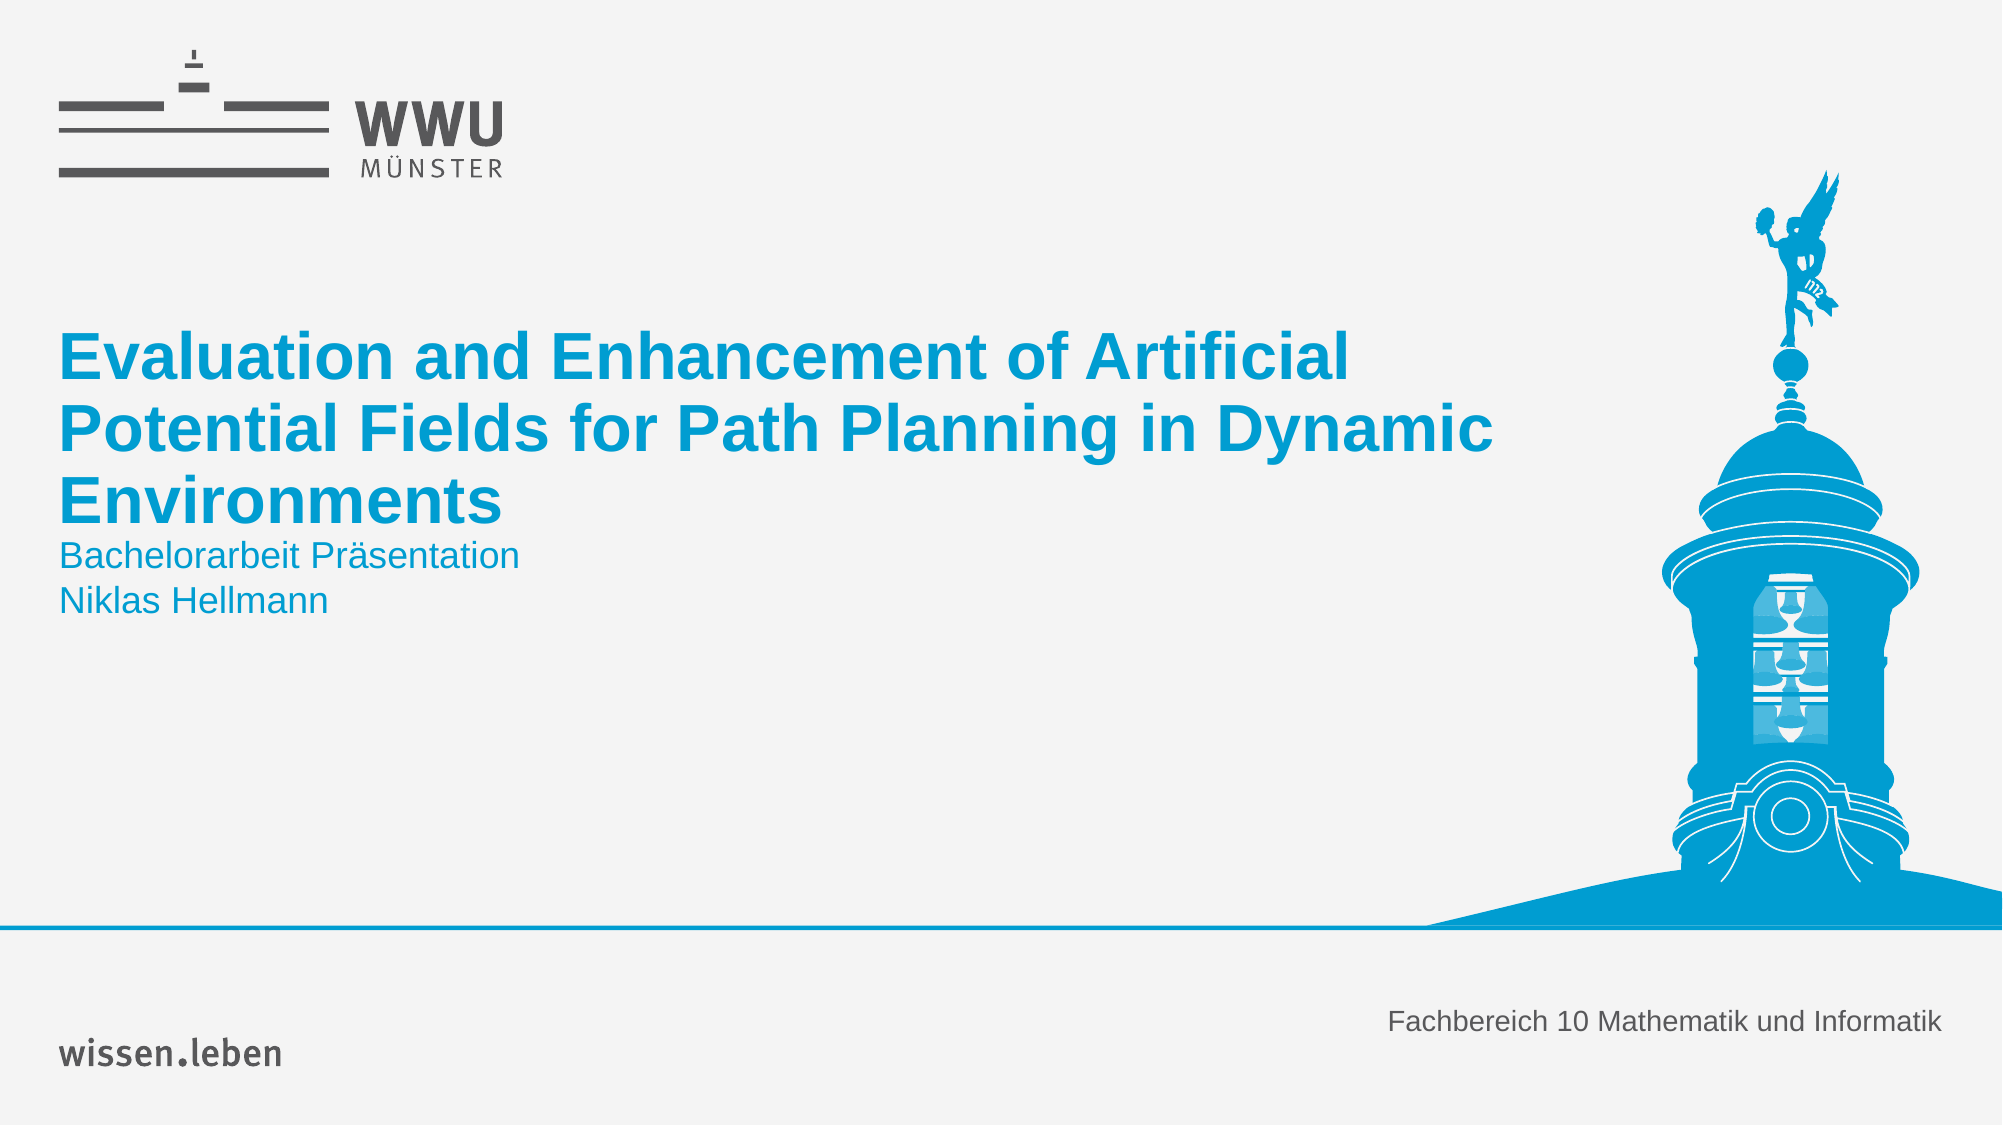

Background
# Evaluation and Enhancement of Artificial Potential Fields for Path Planning in Dynamic Environments
Bachelorarbeit Präsentation
Niklas Hellmann
Fachbereich 10 Mathematik und Informatik

Niklas Hellmann
1